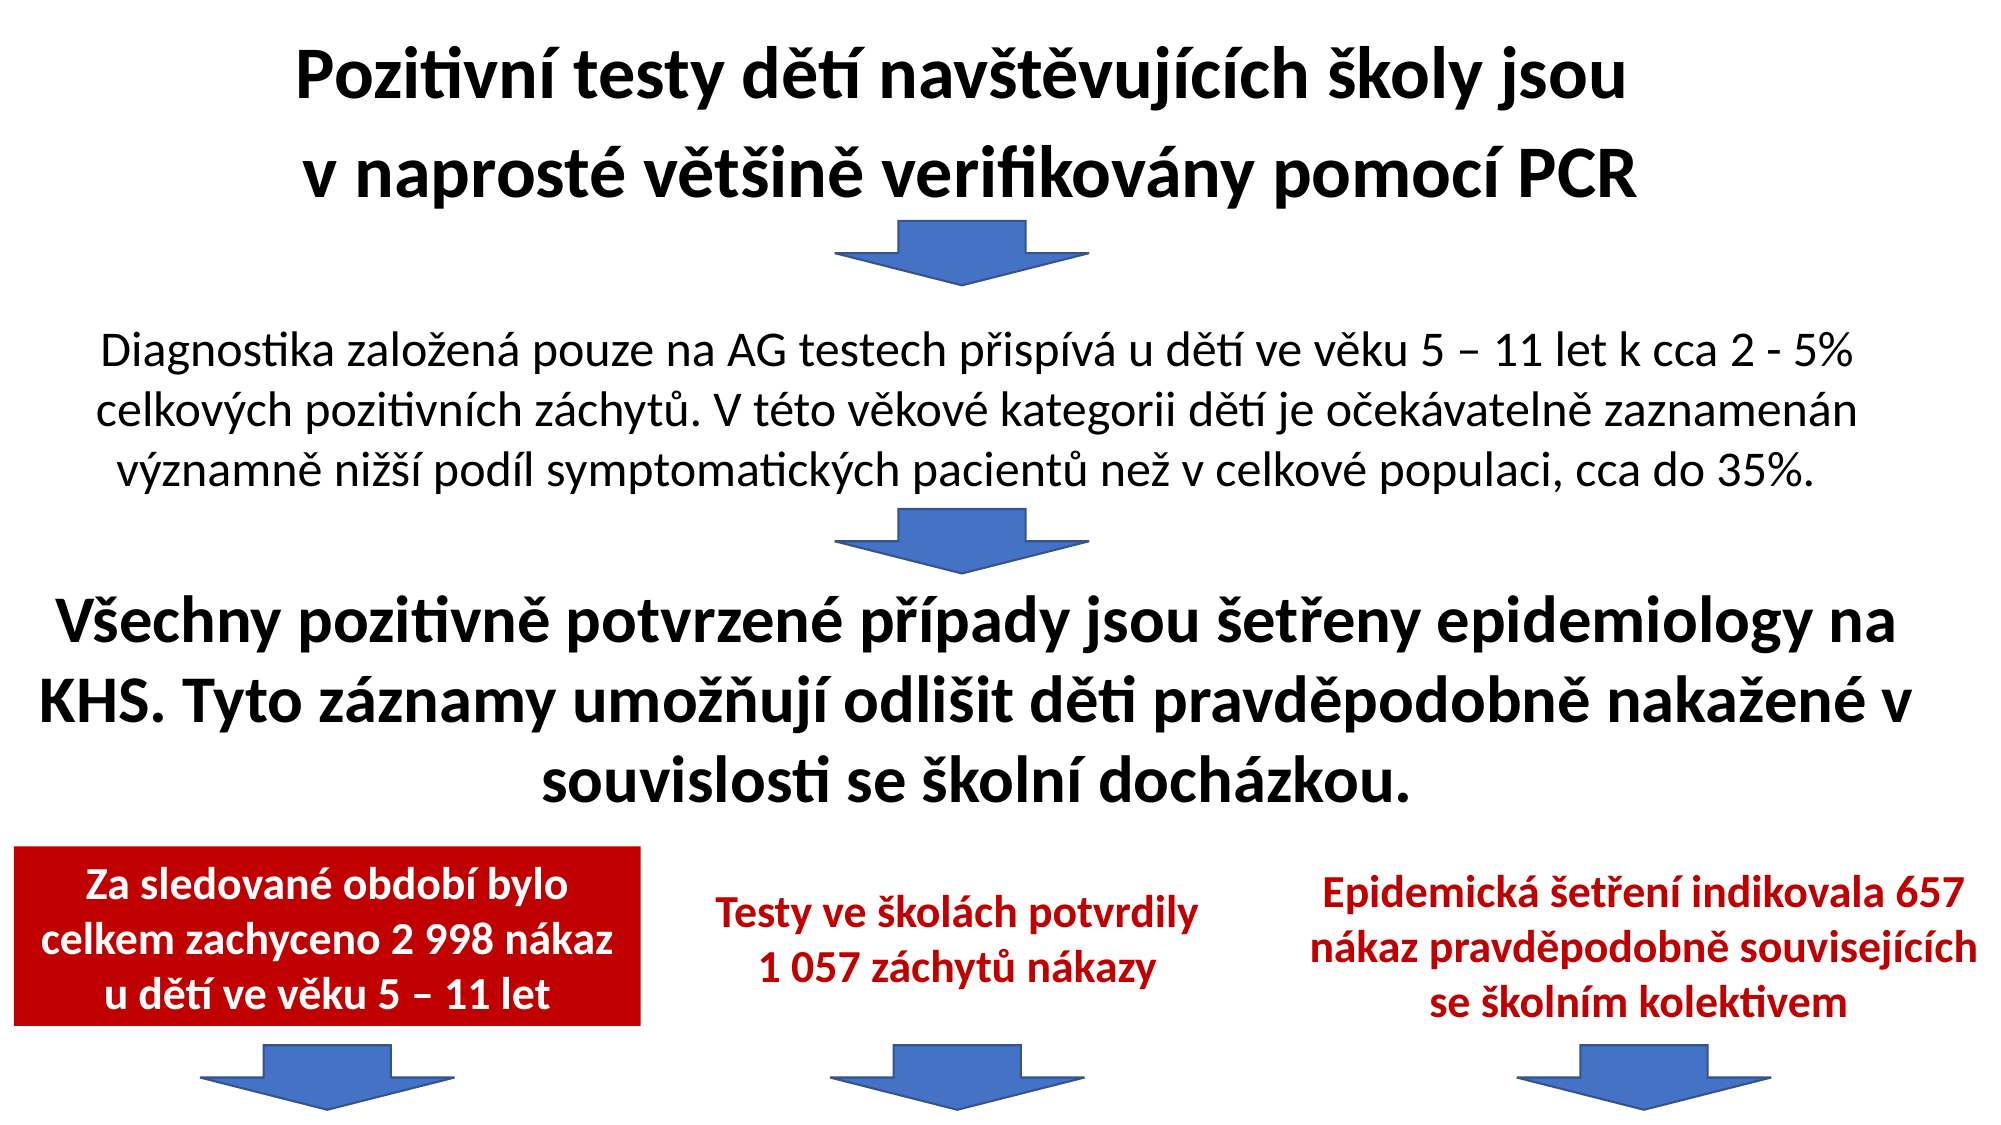

Pozitivní testy dětí navštěvujících školy jsou
v naprosté většině verifikovány pomocí PCR

Diagnostika založená pouze na AG testech přispívá u dětí ve věku 5 – 11 let k cca 2 - 5% celkových pozitivních záchytů. V této věkové kategorii dětí je očekávatelně zaznamenán významně nižší podíl symptomatických pacientů než v celkové populaci, cca do 35%.

Všechny pozitivně potvrzené případy jsou šetřeny epidemiology na KHS. Tyto záznamy umožňují odlišit děti pravděpodobně nakažené v souvislosti se školní docházkou.

Za sledované období bylo celkem zachyceno 2 998 nákaz u dětí ve věku 5 – 11 let
Epidemická šetření indikovala 657 nákaz pravděpodobně souvisejících se školním kolektivem
Testy ve školách potvrdily 1 057 záchytů nákazy